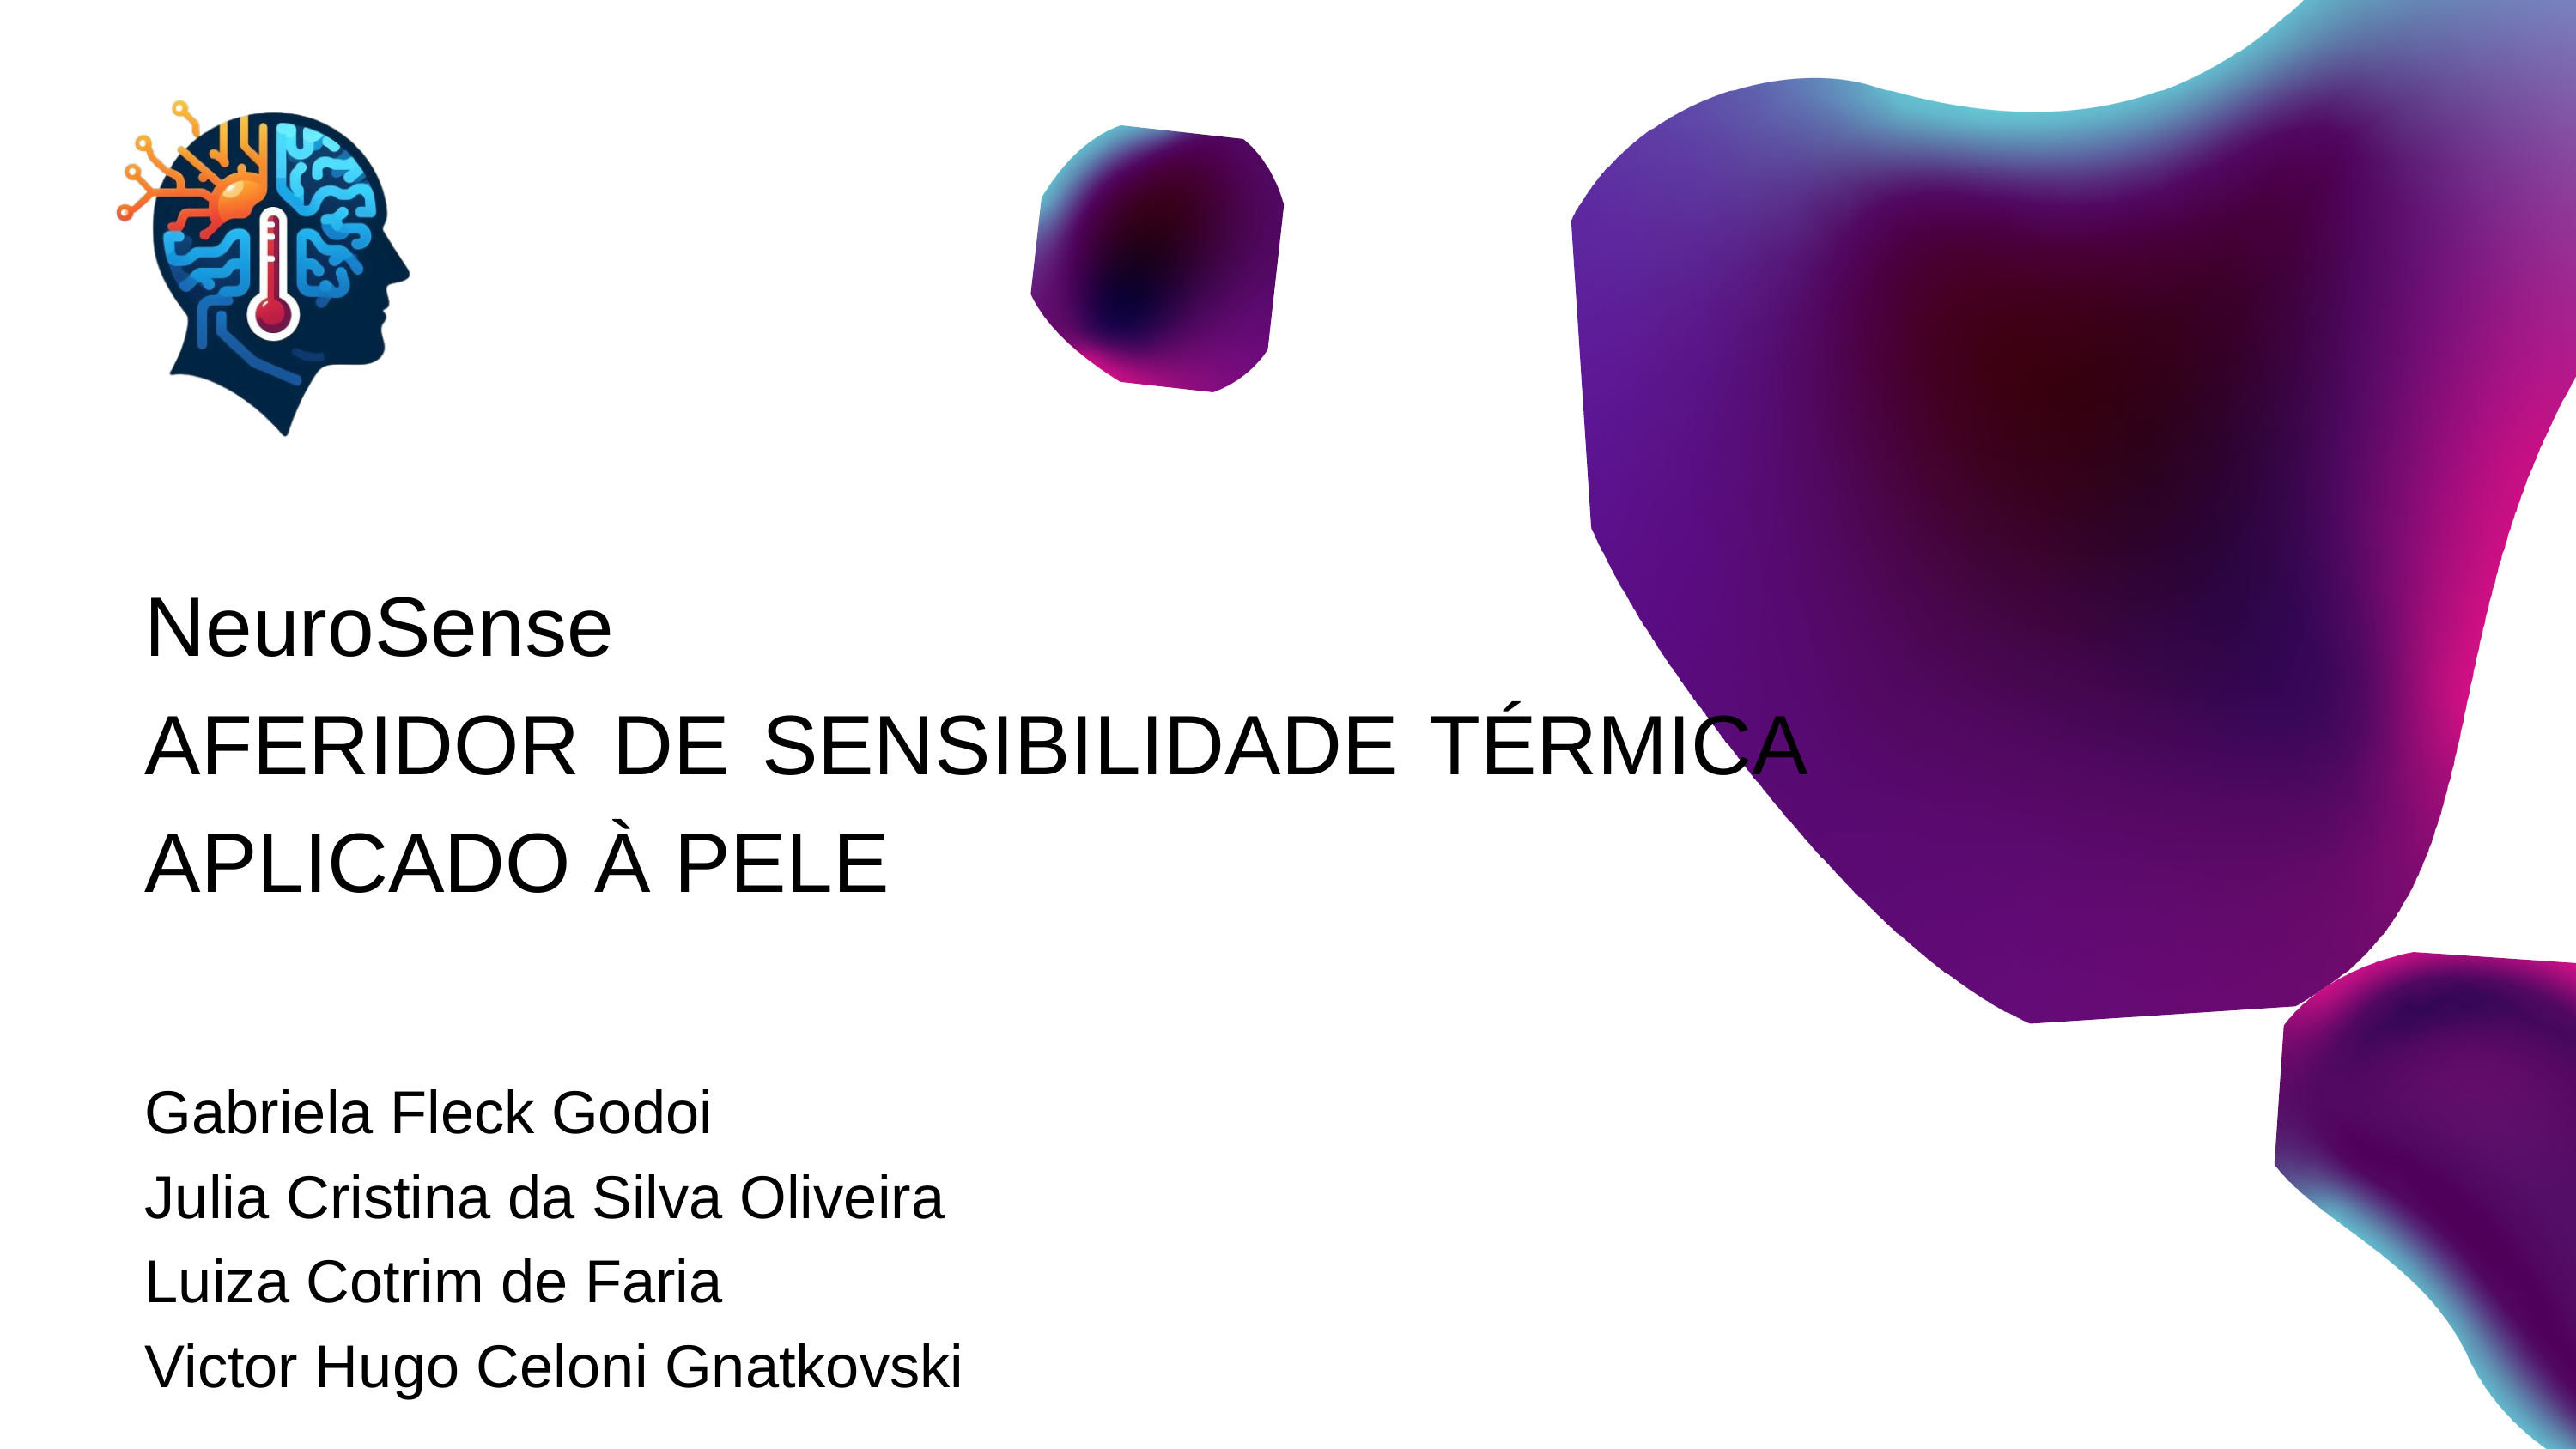

NeuroSense
AFERIDOR DE SENSIBILIDADE TÉRMICA APLICADO À PELE

Gabriela Fleck Godoi
Julia Cristina da Silva Oliveira
Luiza Cotrim de Faria
Victor Hugo Celoni Gnatkovski